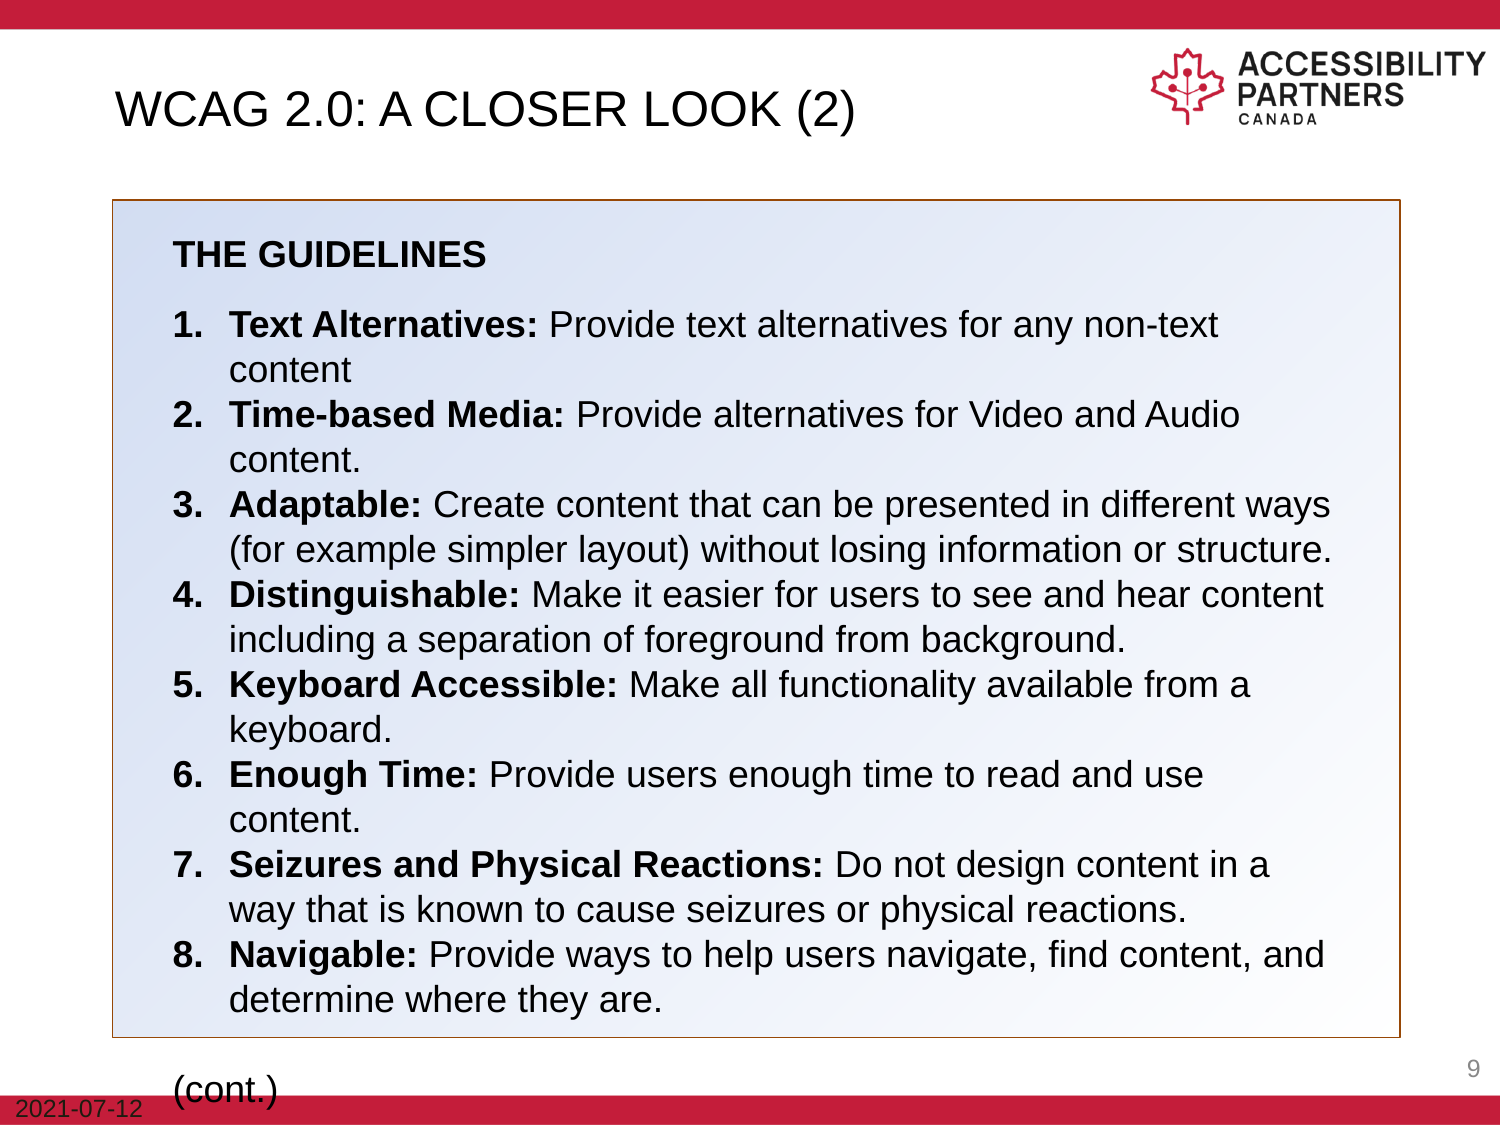

WCAG 2.0: A CLOSER LOOK (2)
THE GUIDELINES
Text Alternatives: Provide text alternatives for any non-text content
Time-based Media: Provide alternatives for Video and Audio content.
Adaptable: Create content that can be presented in different ways (for example simpler layout) without losing information or structure.
Distinguishable: Make it easier for users to see and hear content including a separation of foreground from background.
Keyboard Accessible: Make all functionality available from a keyboard.
Enough Time: Provide users enough time to read and use content.
Seizures and Physical Reactions: Do not design content in a way that is known to cause seizures or physical reactions.
Navigable: Provide ways to help users navigate, find content, and determine where they are.
(cont.)
9
2021-07-12